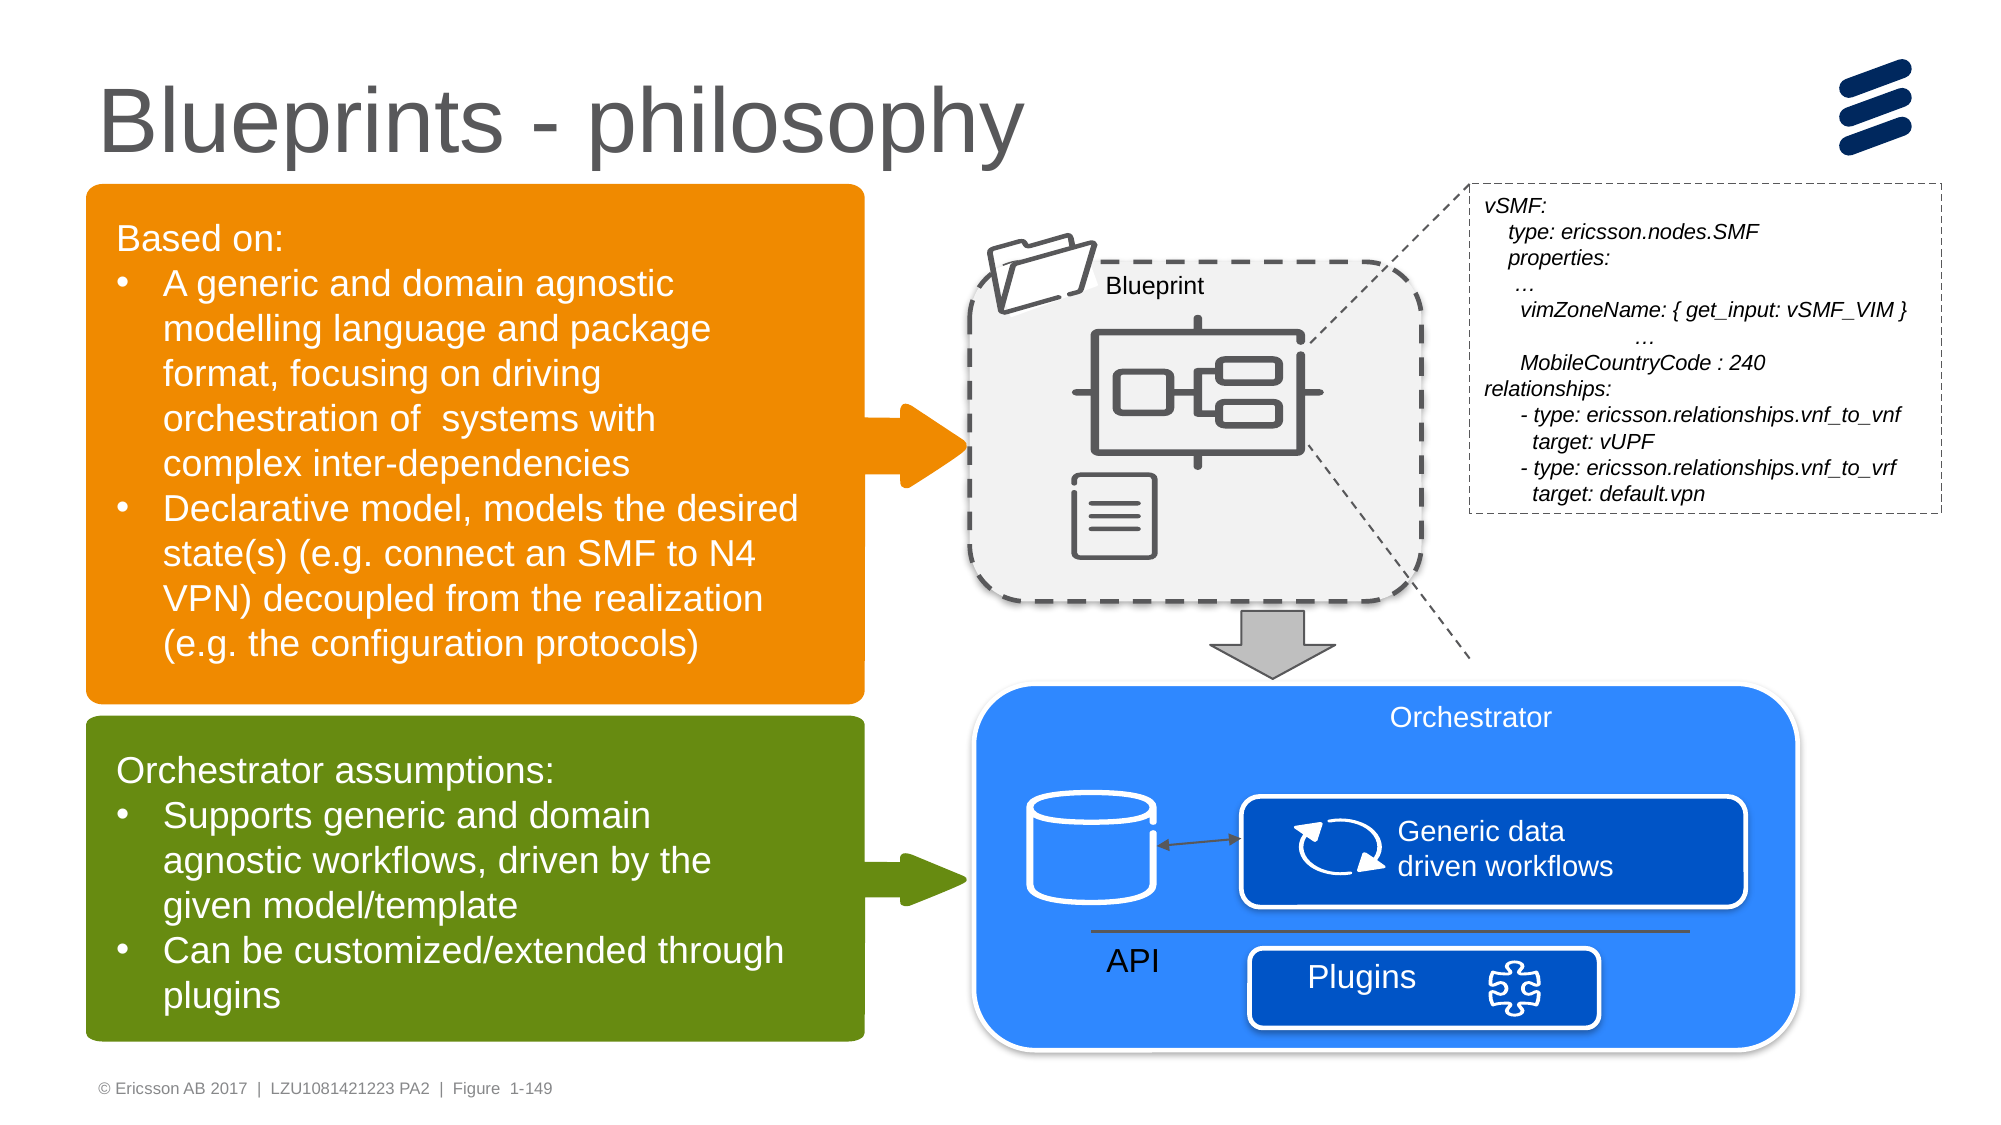

# Blueprints - philosophy
vSMF:
    type: ericsson.nodes.SMF
    properties:
     …
      vimZoneName: { get_input: vSMF_VIM }
	…
      MobileCountryCode : 240
relationships:
      - type: ericsson.relationships.vnf_to_vnf
        target: vUPF
      - type: ericsson.relationships.vnf_to_vrf
        target: default.vpn
Based on:
A generic and domain agnostic modelling language and package format, focusing on driving orchestration of  systems with complex inter-dependencies
Declarative model, models the desired state(s) (e.g. connect an SMF to N4 VPN) decoupled from the realization (e.g. the configuration protocols)

Blueprint

Orchestrator
Orchestrator assumptions:
Supports generic and domain agnostic workflows, driven by the given model/template
Can be customized/extended through plugins

Generic data
driven workflows

API
Plugins